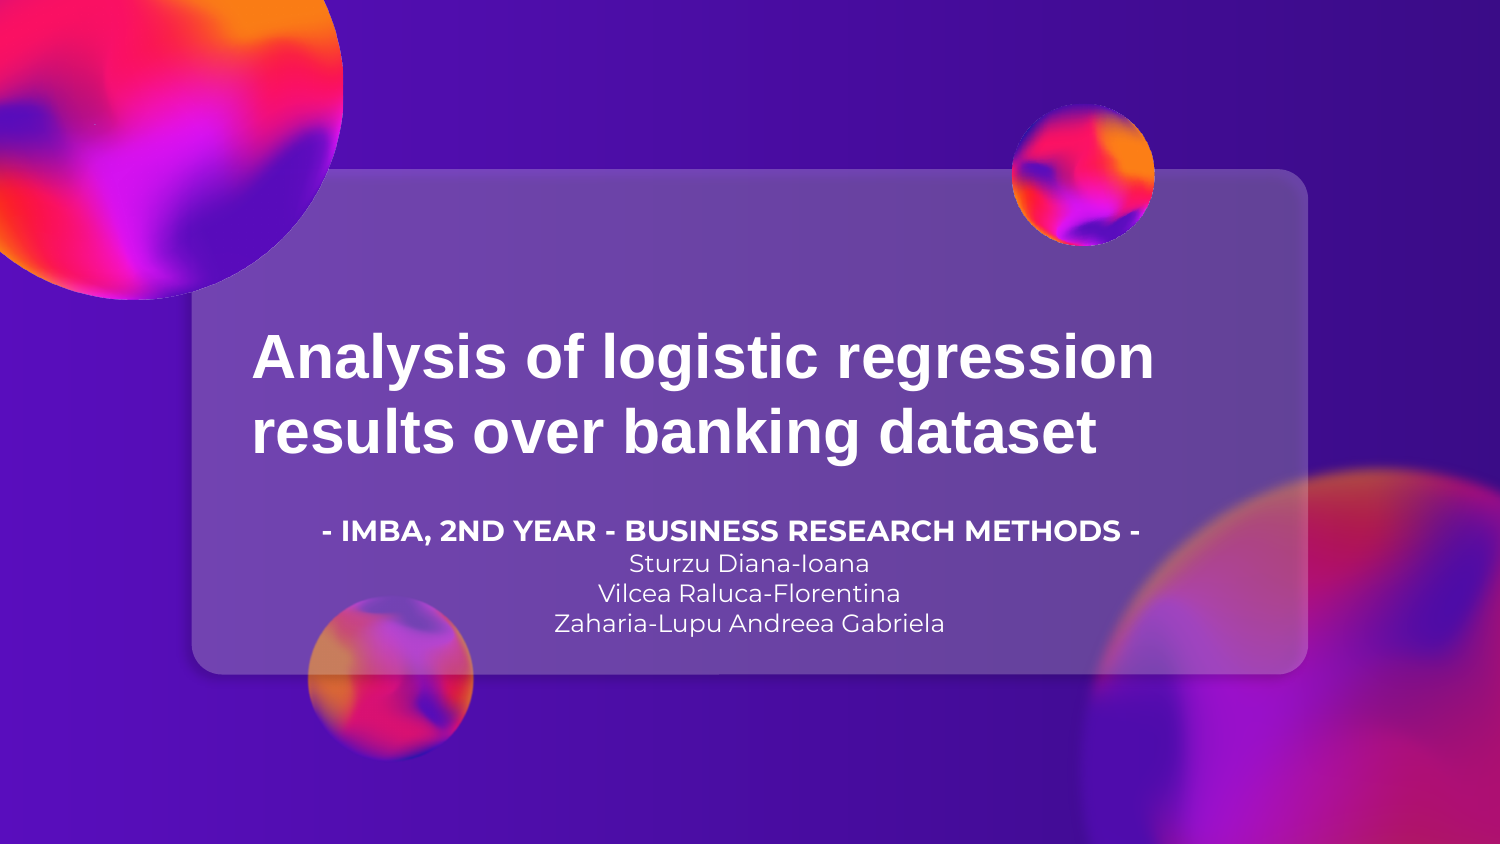

# Analysis of logistic regression results over banking dataset

- IMBA, 2ND YEAR - BUSINESS RESEARCH METHODS -
Sturzu Diana-Ioana
Vilcea Raluca-Florentina
Zaharia-Lupu Andreea Gabriela